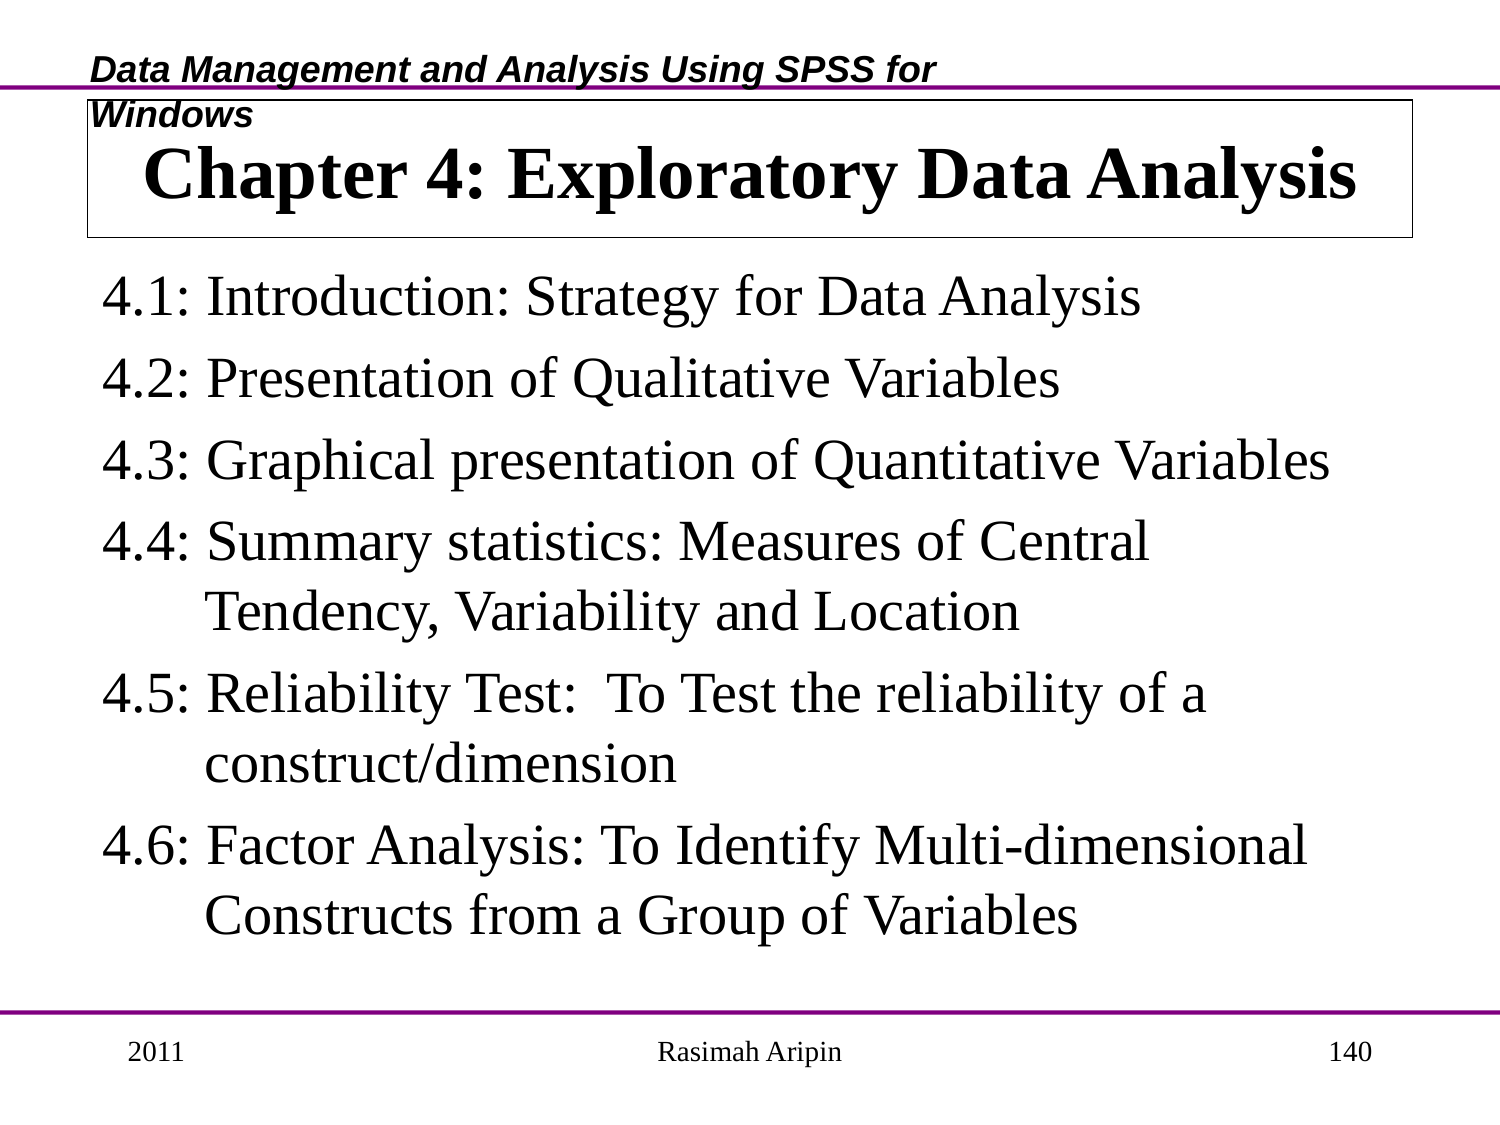

Data Management and Analysis Using SPSS for Windows
# Chapter 4: Exploratory Data Analysis
4.1: Introduction: Strategy for Data Analysis
4.2: Presentation of Qualitative Variables
4.3: Graphical presentation of Quantitative Variables
4.4: Summary statistics: Measures of Central   Tendency, Variability and Location
4.5: Reliability Test:  To Test the reliability of a construct/dimension
4.6: Factor Analysis: To Identify Multi-dimensional Constructs from a Group of Variables
2011
Rasimah Aripin
140